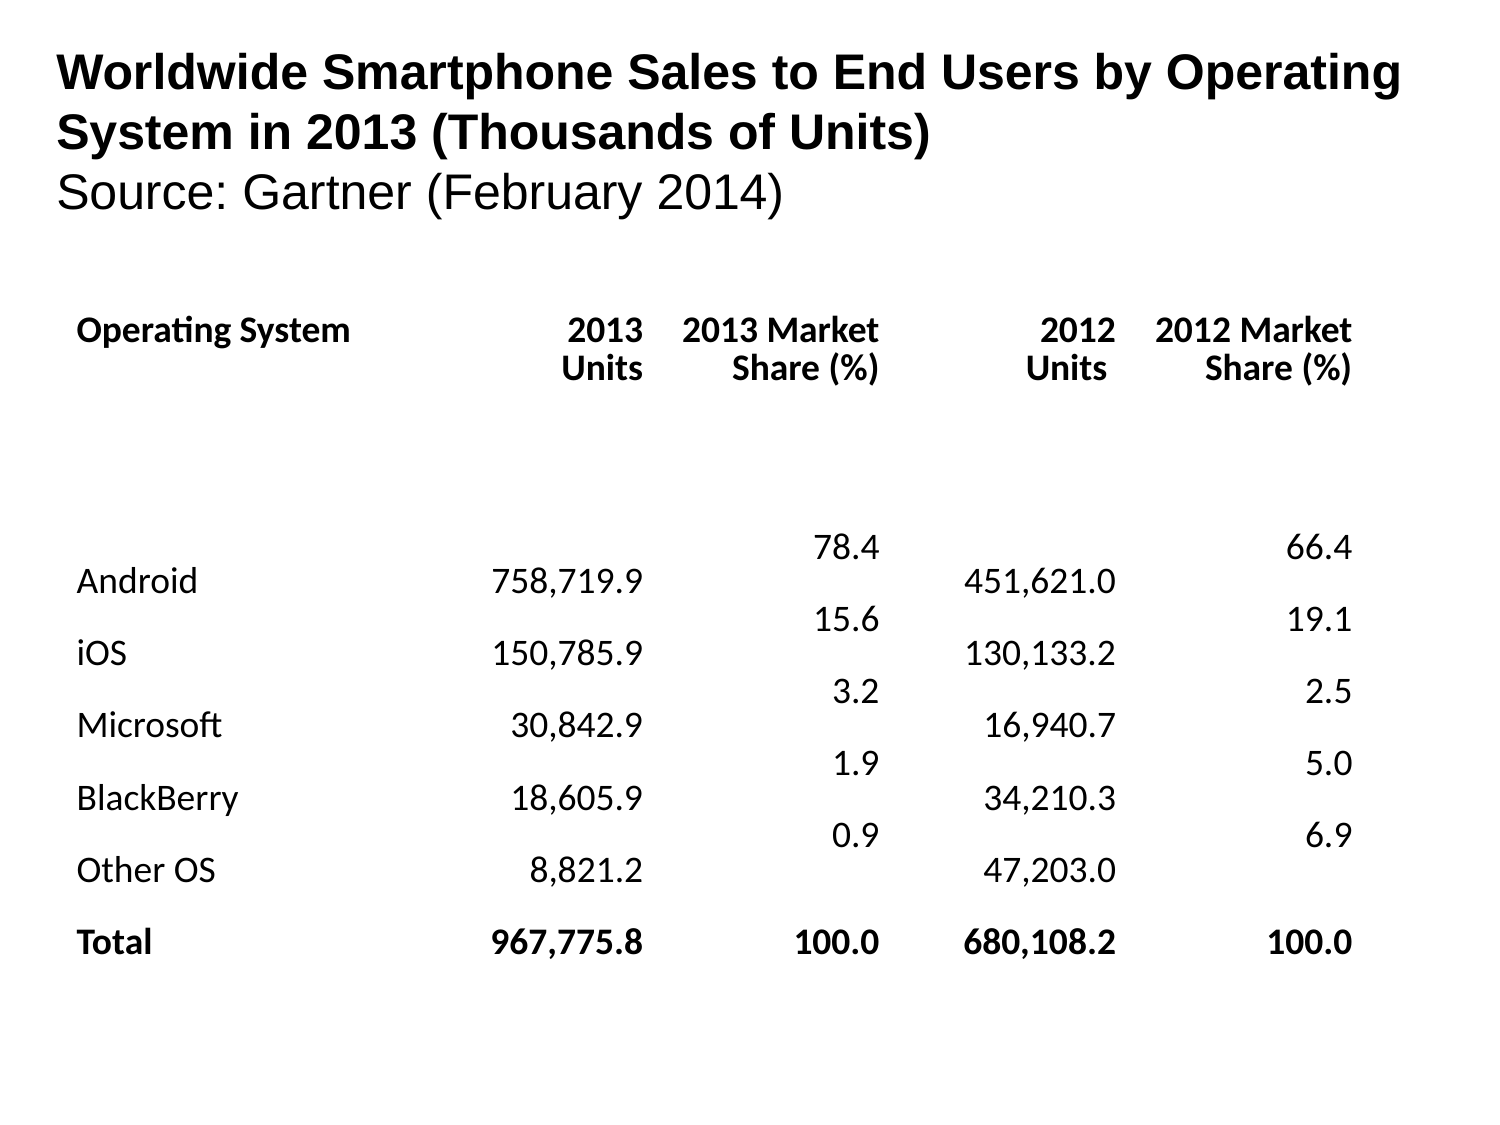

Worldwide Smartphone Sales to End Users by Operating System in 2013 (Thousands of Units)
Source: Gartner (February 2014)
| Operating System | 2013  Units | 2013 Market Share (%) | 2012  Units | 2012 Market Share (%) |
| --- | --- | --- | --- | --- |
| Android | 758,719.9 | 78.4 | 451,621.0 | 66.4 |
| iOS | 150,785.9 | 15.6 | 130,133.2 | 19.1 |
| Microsoft | 30,842.9 | 3.2 | 16,940.7 | 2.5 |
| BlackBerry | 18,605.9 | 1.9 | 34,210.3 | 5.0 |
| Other OS | 8,821.2 | 0.9 | 47,203.0 | 6.9 |
| Total | 967,775.8 | 100.0 | 680,108.2 | 100.0 |